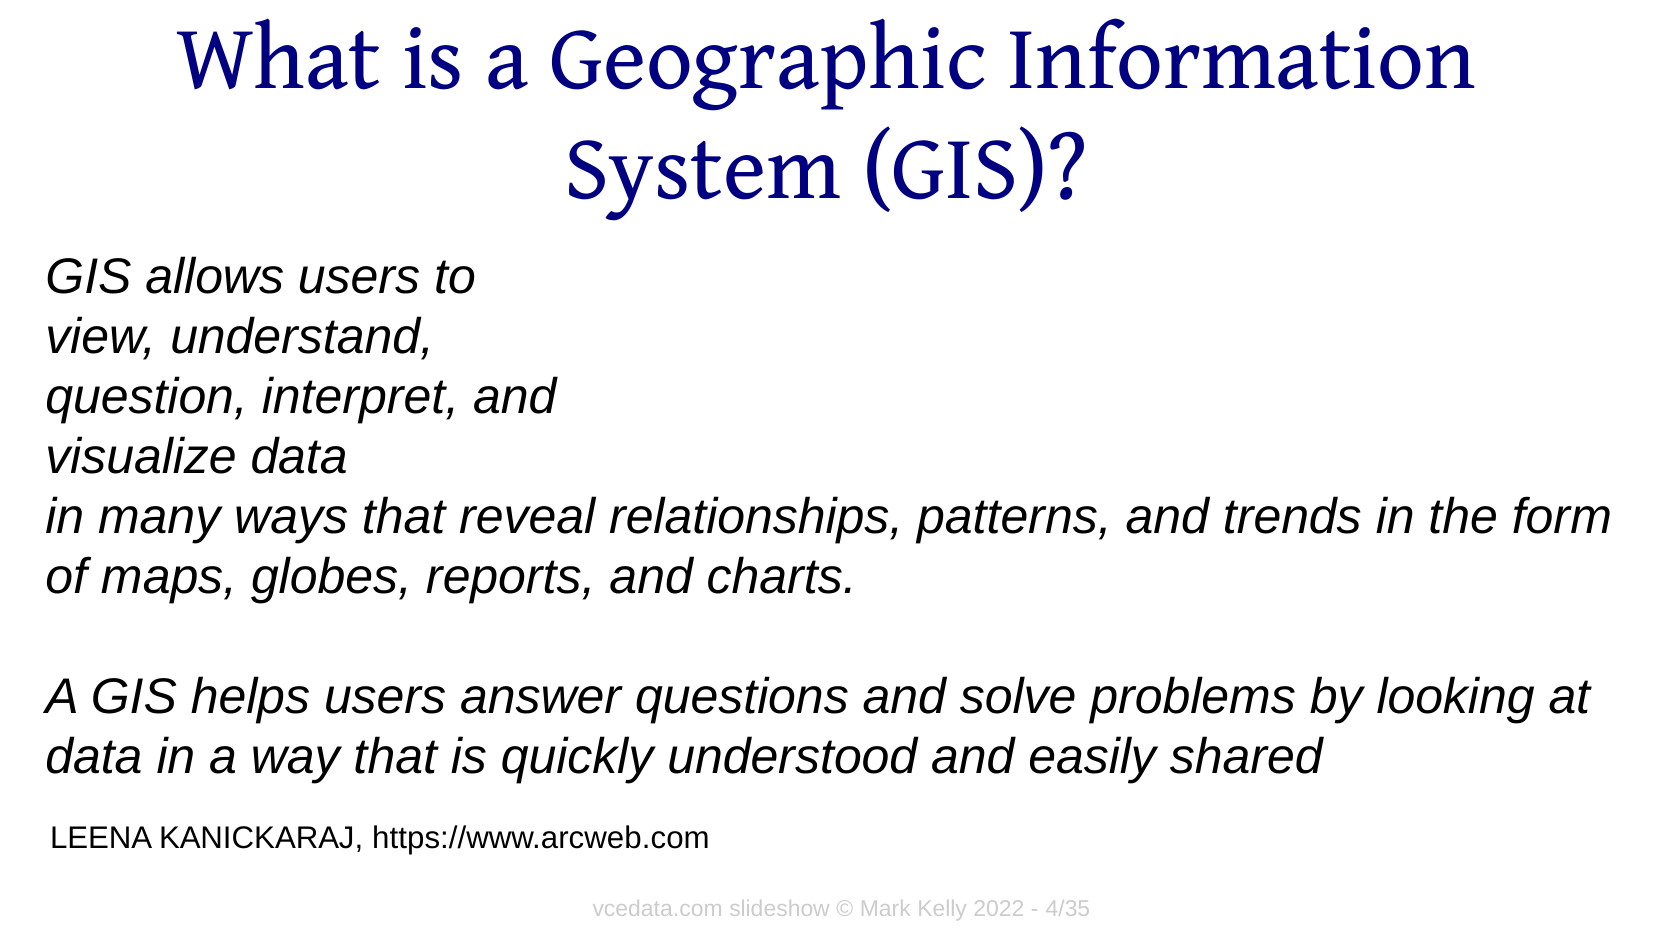

# What is a Geographic Information System (GIS)?
GIS allows users to
view, understand,
question, interpret, and
visualize data
in many ways that reveal relationships, patterns, and trends in the form of maps, globes, reports, and charts.

A GIS helps users answer questions and solve problems by looking at data in a way that is quickly understood and easily shared

LEENA KANICKARAJ, https://www.arcweb.com
vcedata.com slideshow © Mark Kelly 2022 - 4/35